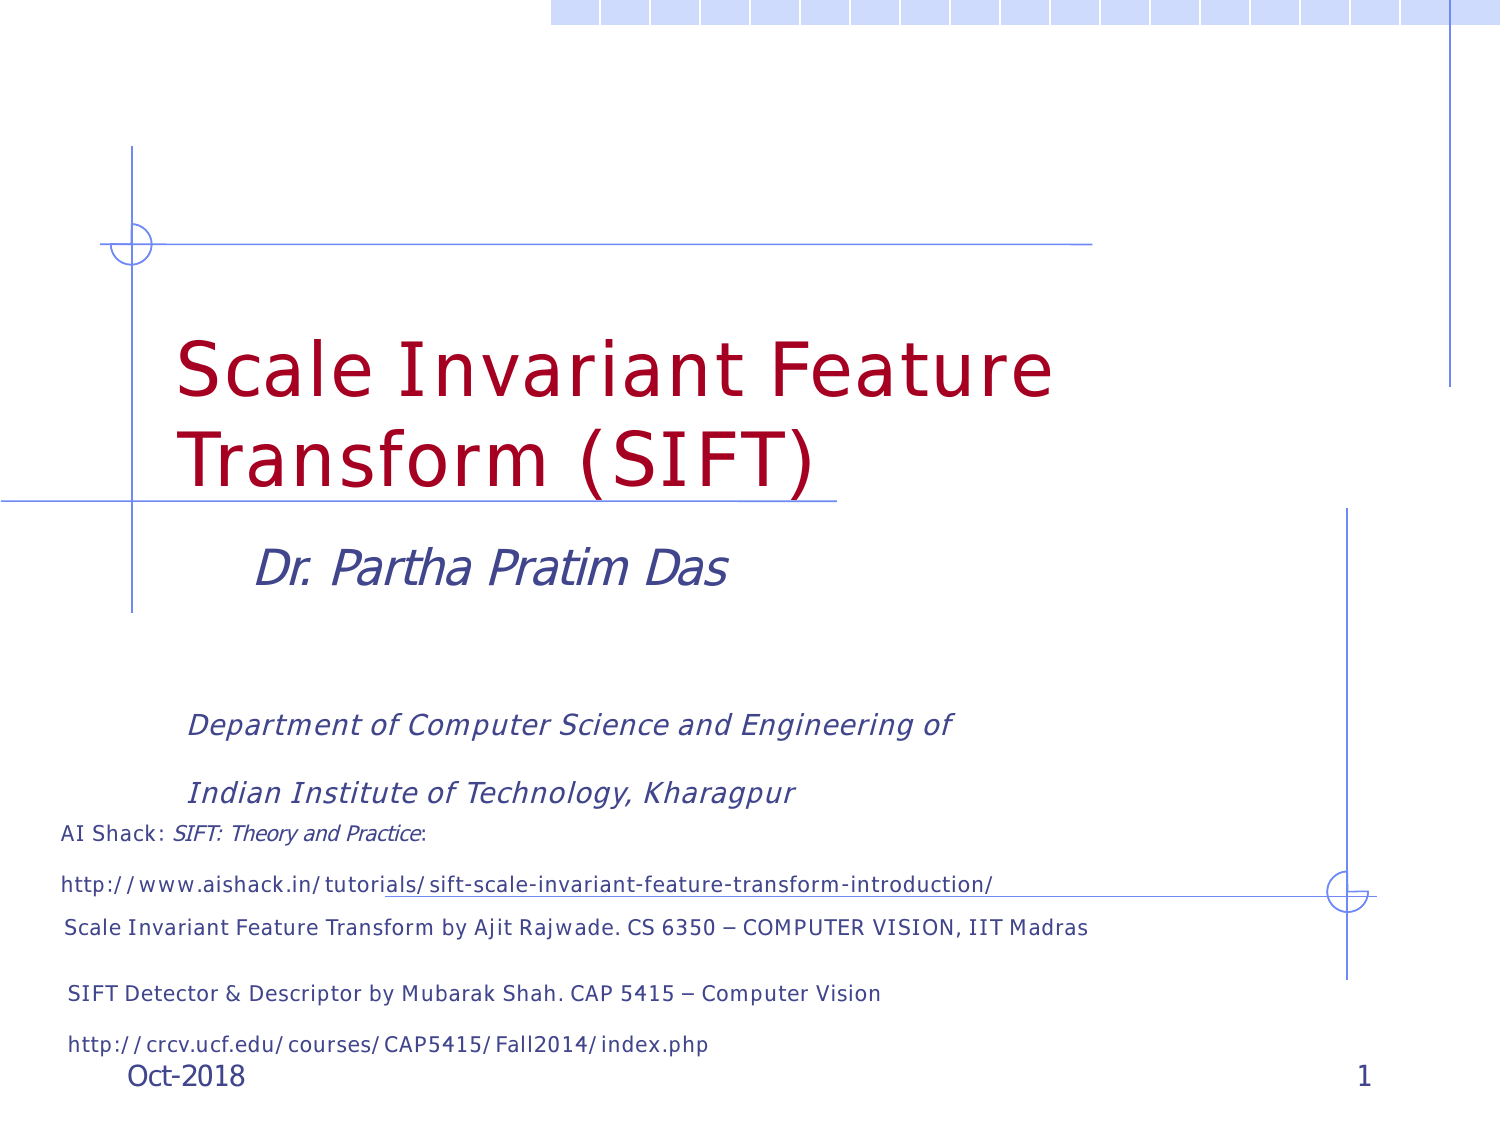

# Scale Invariant Feature Transform (SIFT)

Dr. Partha Pratim Das
Department of Computer Science and Engineering of
Indian Institute of Technology, Kharagpur
AI Shack: SIFT: Theory and Practice:
http://www.aishack.in/tutorials/sift-scale-invariant-feature-transform-introduction/
Scale Invariant Feature Transform by Ajit Rajwade. CS 6350 – COMPUTER VISION, IIT Madras

SIFT Detector & Descriptor by Mubarak Shah. CAP 5415 – Computer Vision http://crcv.ucf.edu/courses/CAP5415/Fall2014/index.php
Oct-2018
1